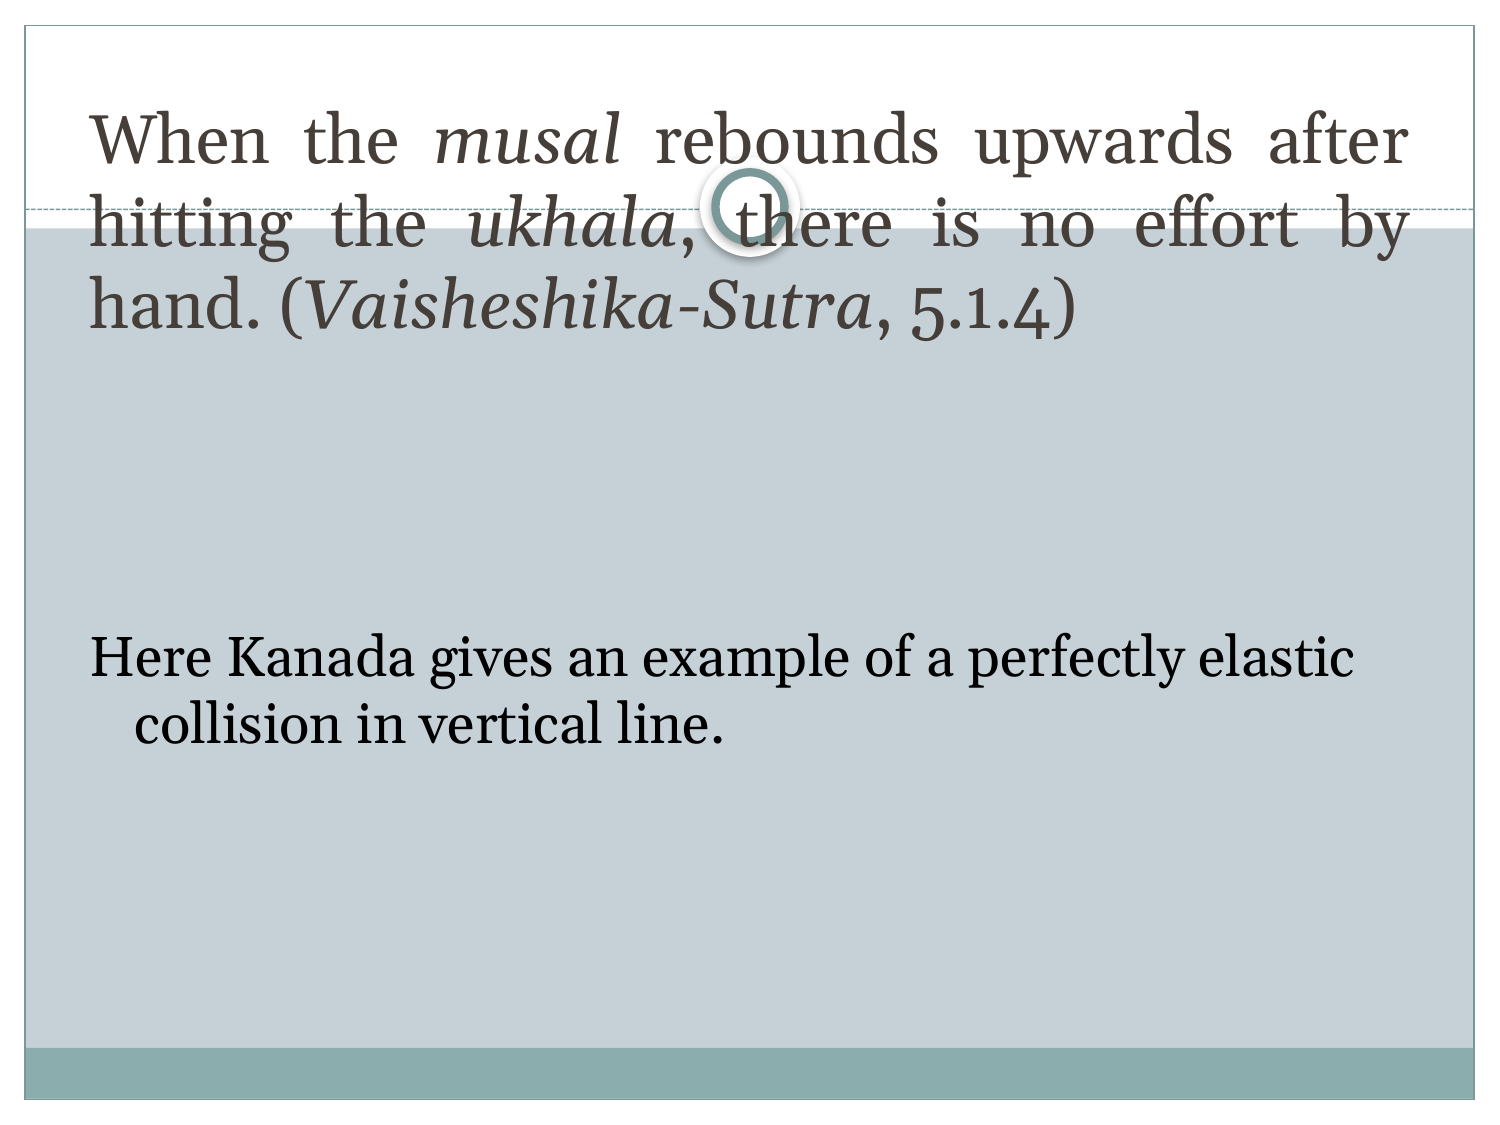

# When the musal rebounds upwards after hitting the ukhala, there is no effort by hand. (Vaisheshika-Sutra, 5.1.4)
Here Kanada gives an example of a perfectly elastic collision in vertical line.